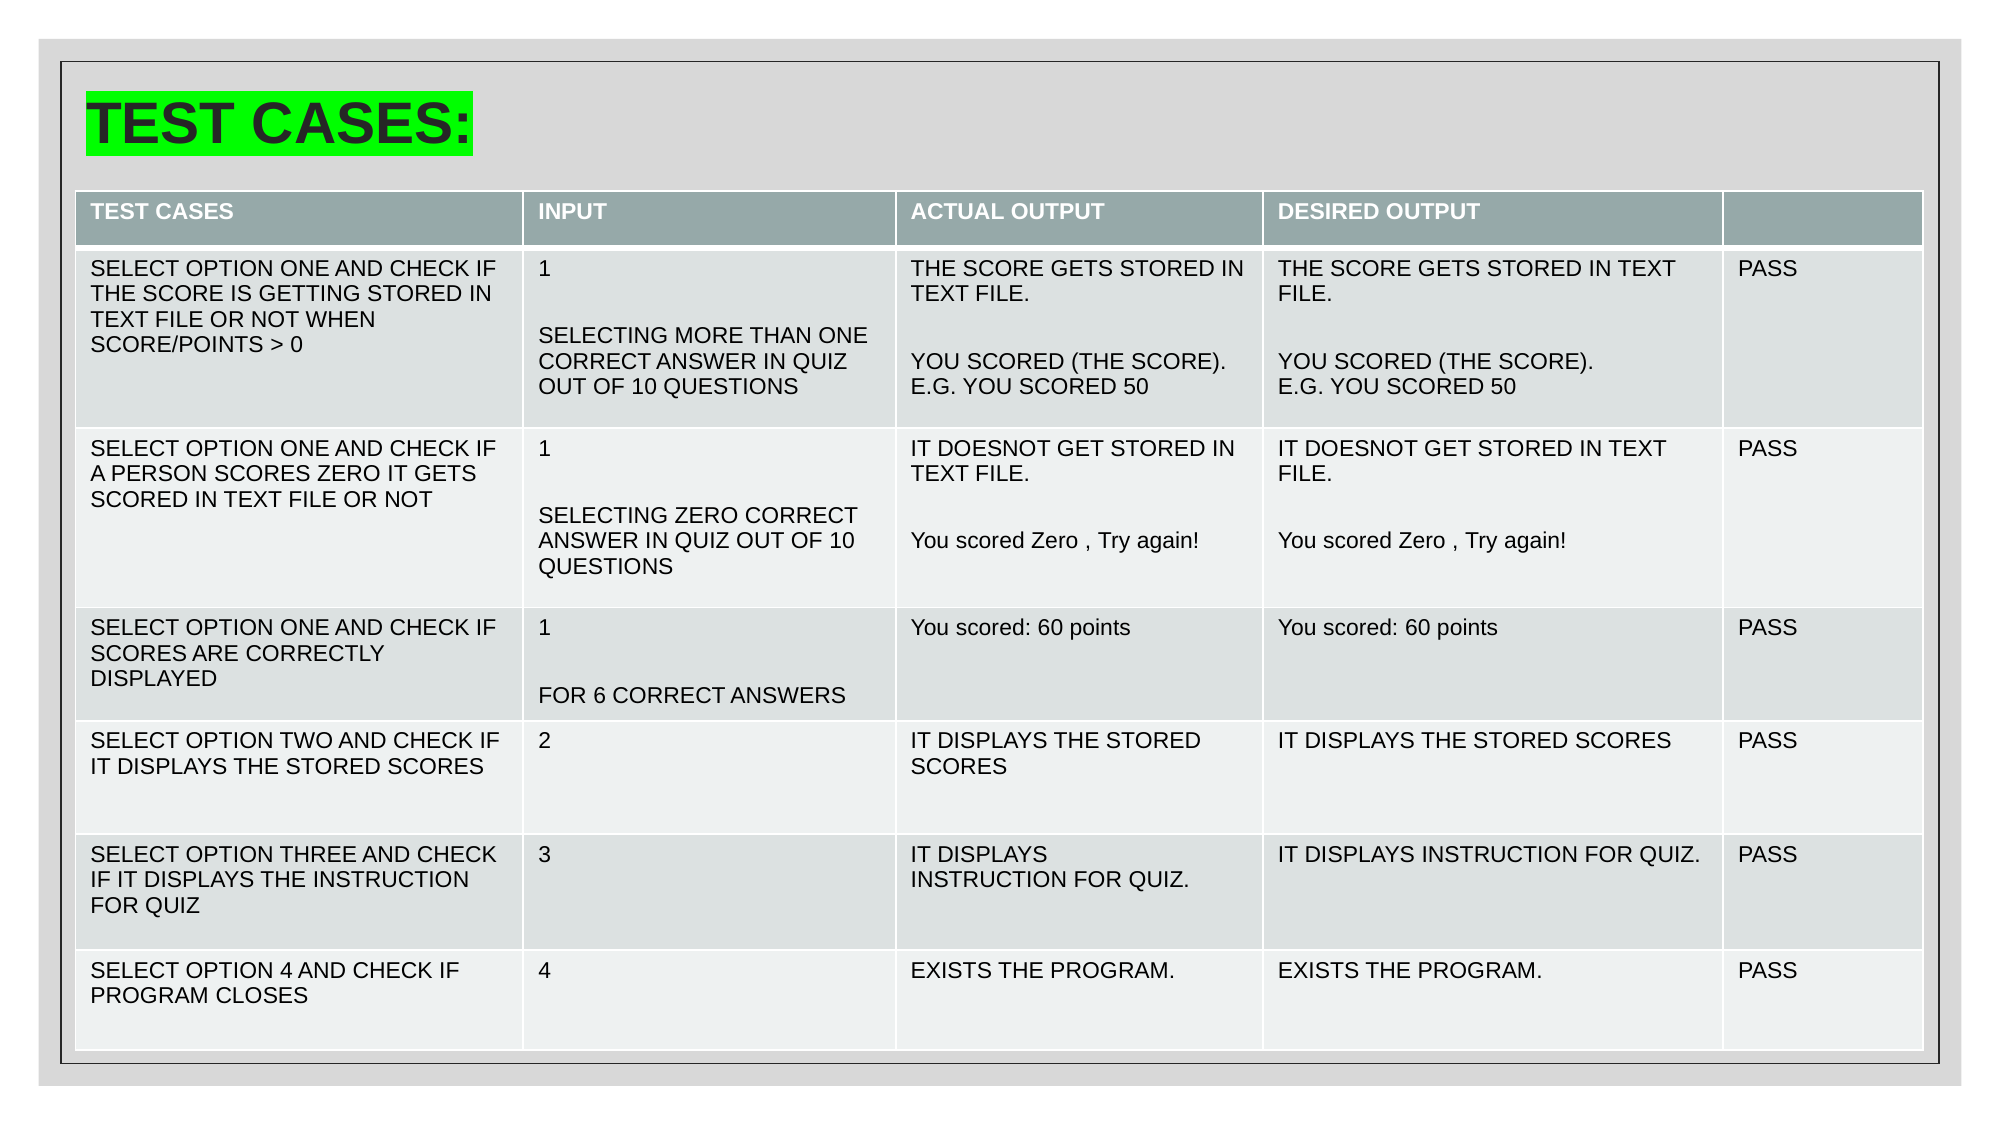

# TEST CASES:
| TEST CASES | INPUT | ACTUAL OUTPUT | DESIRED OUTPUT |  |
| --- | --- | --- | --- | --- |
| SELECT OPTION ONE AND CHECK IF THE SCORE IS GETTING STORED IN TEXT FILE OR NOT WHEN SCORE/POINTS > 0 | 1  SELECTING MORE THAN ONE CORRECT ANSWER IN QUIZ OUT OF 10 QUESTIONS | THE SCORE GETS STORED IN TEXT FILE.  YOU SCORED (THE SCORE).  E.G. YOU SCORED 50 | THE SCORE GETS STORED IN TEXT FILE.  YOU SCORED (THE SCORE).  E.G. YOU SCORED 50 | PASS |
| SELECT OPTION ONE AND CHECK IF A PERSON SCORES ZERO IT GETS SCORED IN TEXT FILE OR NOT | 1  SELECTING ZERO CORRECT ANSWER IN QUIZ OUT OF 10 QUESTIONS | IT DOESNOT GET STORED IN TEXT FILE.  You scored Zero , Try again! | IT DOESNOT GET STORED IN TEXT FILE.  You scored Zero , Try again! | PASS |
| SELECT OPTION ONE AND CHECK IF SCORES ARE CORRECTLY DISPLAYED | 1  FOR 6 CORRECT ANSWERS | You scored: 60 points | You scored: 60 points | PASS |
| SELECT OPTION TWO AND CHECK IF IT DISPLAYS THE STORED SCORES | 2 | IT DISPLAYS THE STORED SCORES | IT DISPLAYS THE STORED SCORES | PASS |
| SELECT OPTION THREE AND CHECK IF IT DISPLAYS THE INSTRUCTION FOR QUIZ | 3 | IT DISPLAYS INSTRUCTION FOR QUIZ. | IT DISPLAYS INSTRUCTION FOR QUIZ. | PASS |
| SELECT OPTION 4 AND CHECK IF PROGRAM CLOSES | 4 | EXISTS THE PROGRAM. | EXISTS THE PROGRAM. | PASS |